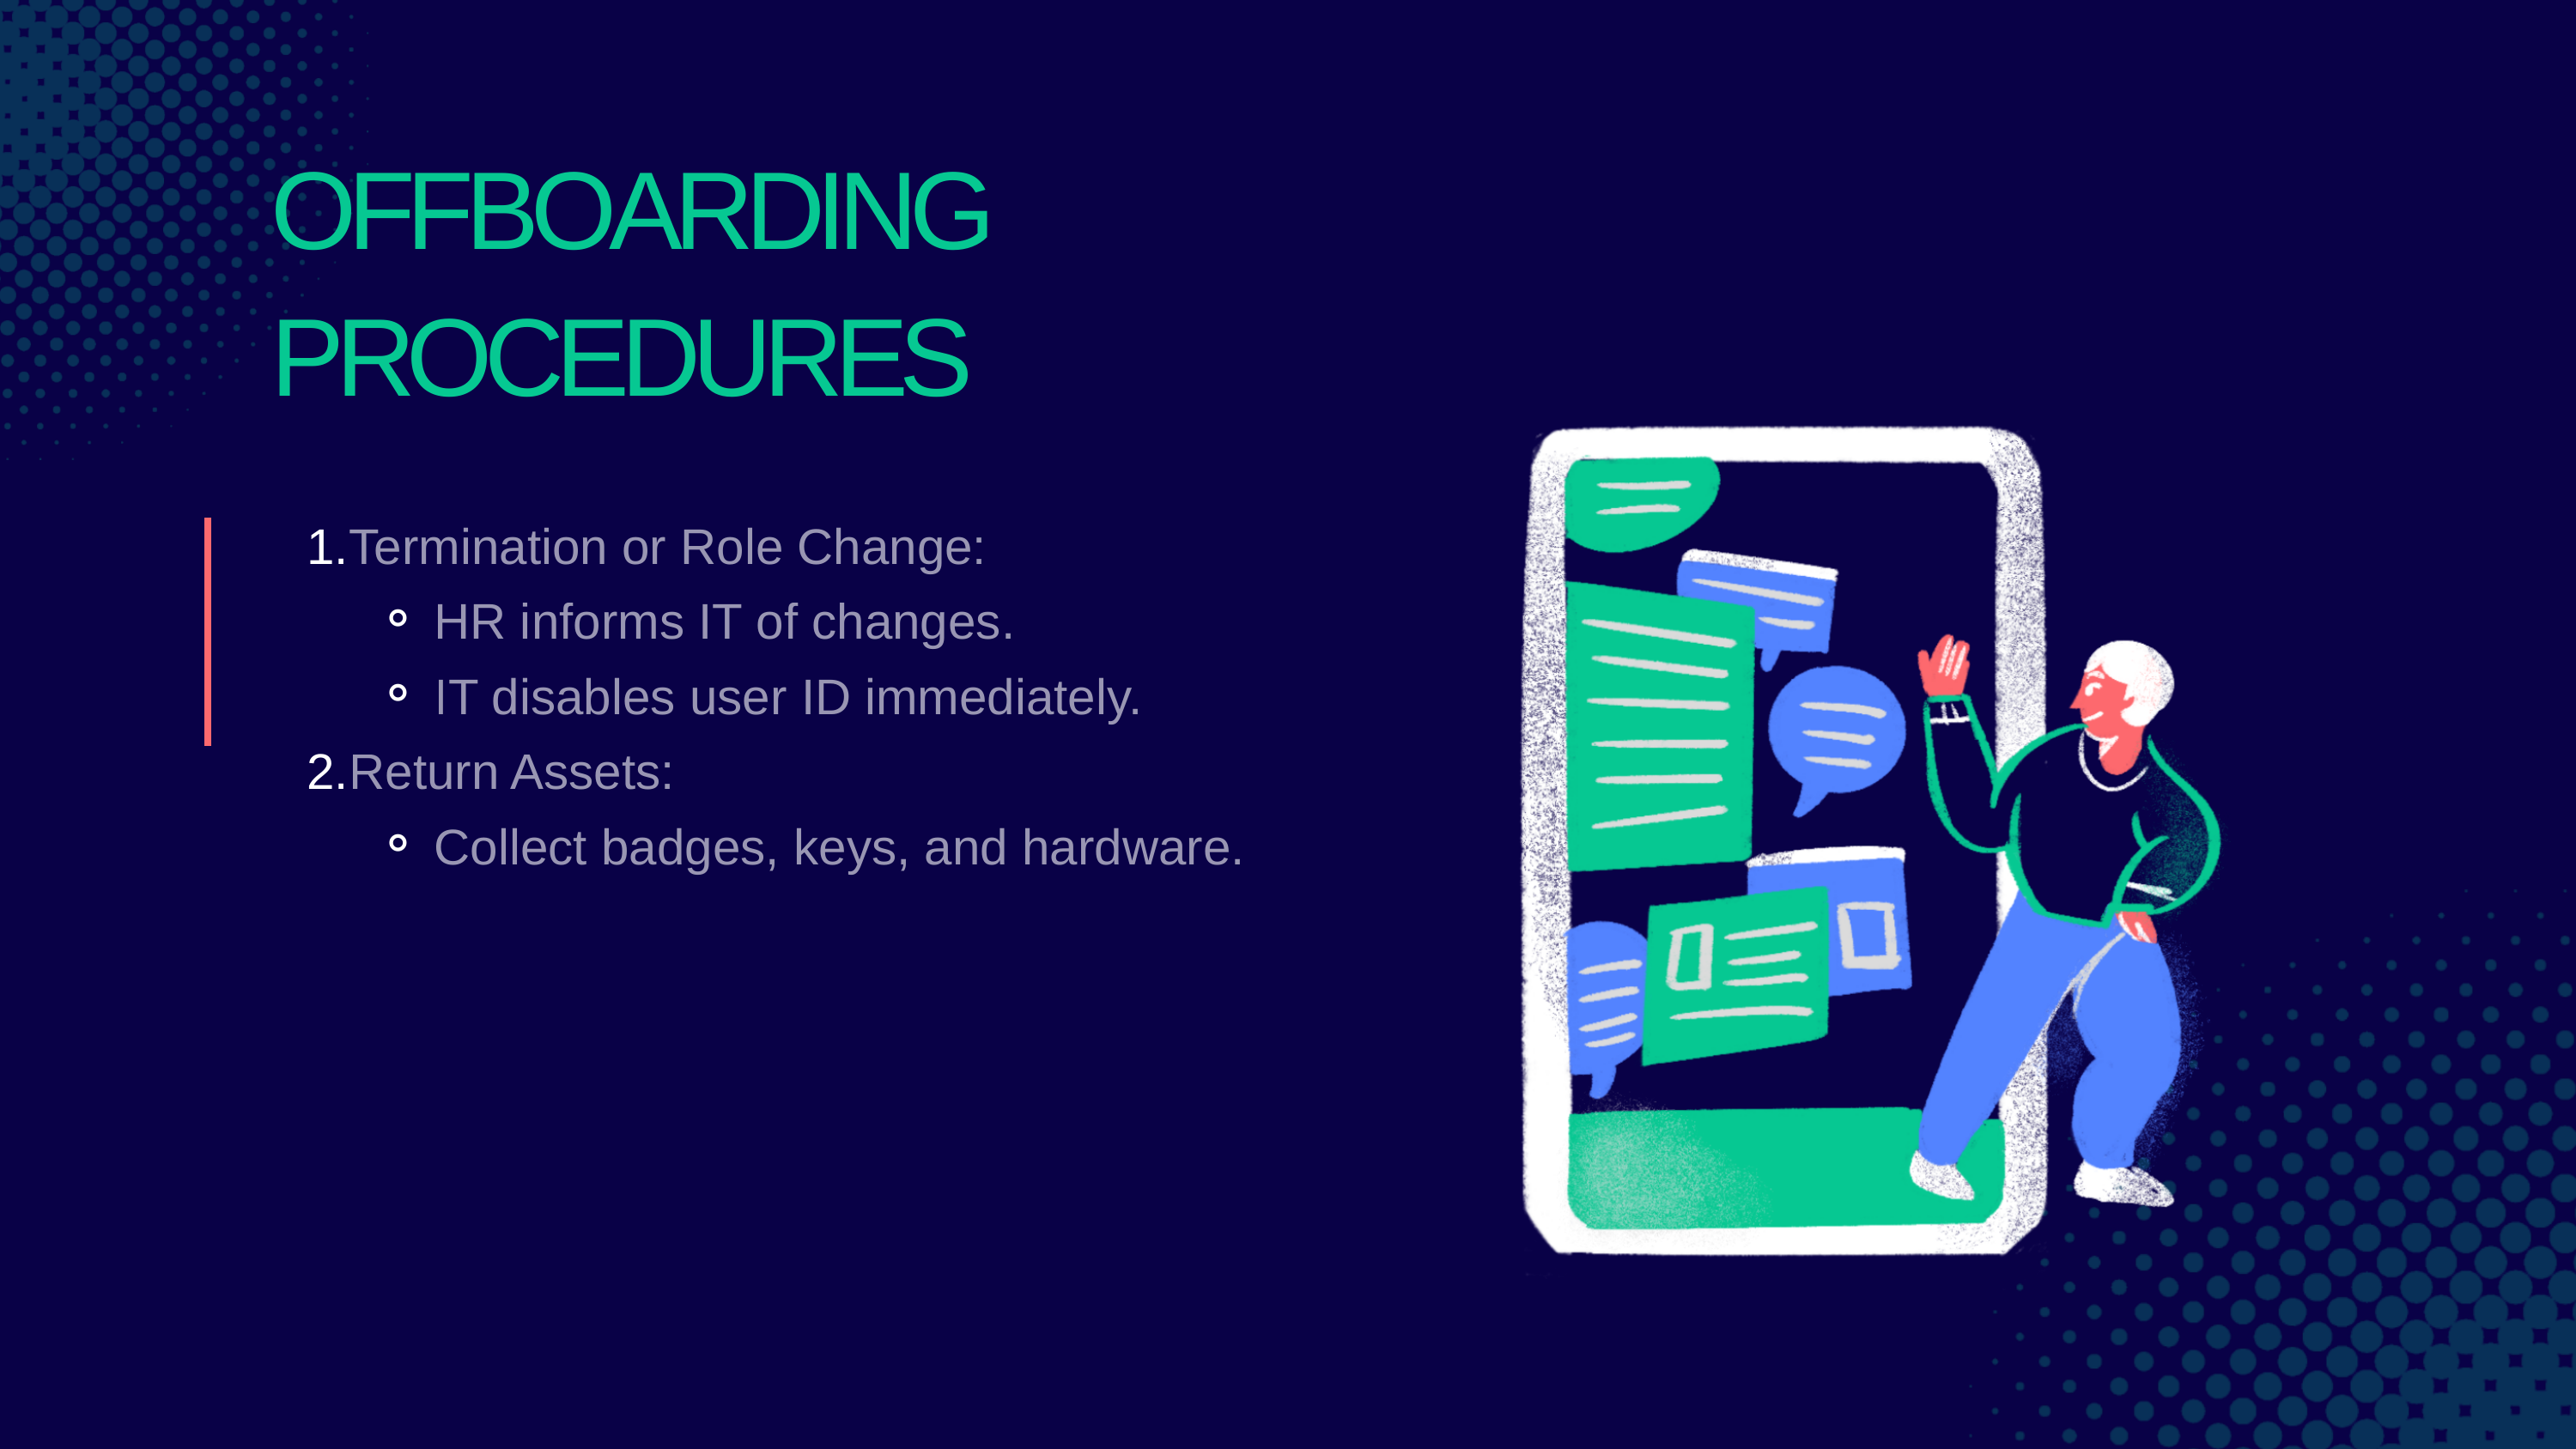

OFFBOARDING PROCEDURES

Termination or Role Change:
HR informs IT of changes.
IT disables user ID immediately.
Return Assets:
Collect badges, keys, and hardware.